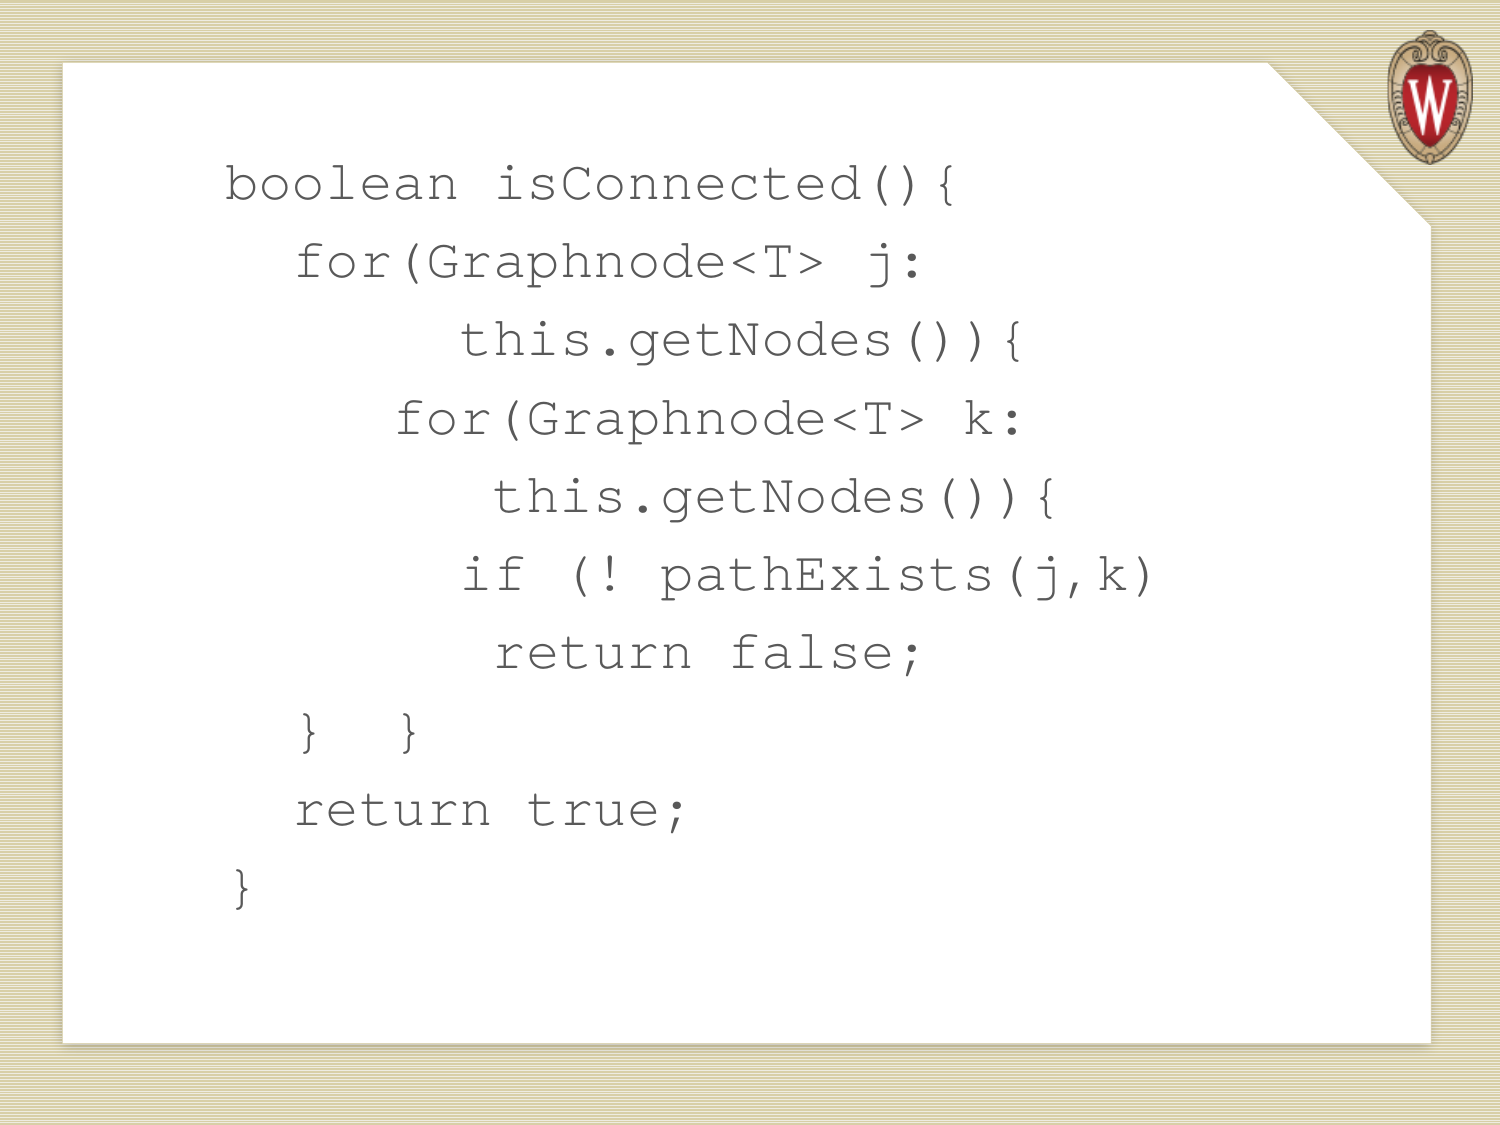

boolean isConnected(){
  for(Graphnode<T> j:
       this.getNodes()){
     for(Graphnode<T> k:
        this.getNodes()){
       if (! pathExists(j,k)
        return false;
  }  }
  return true;
}